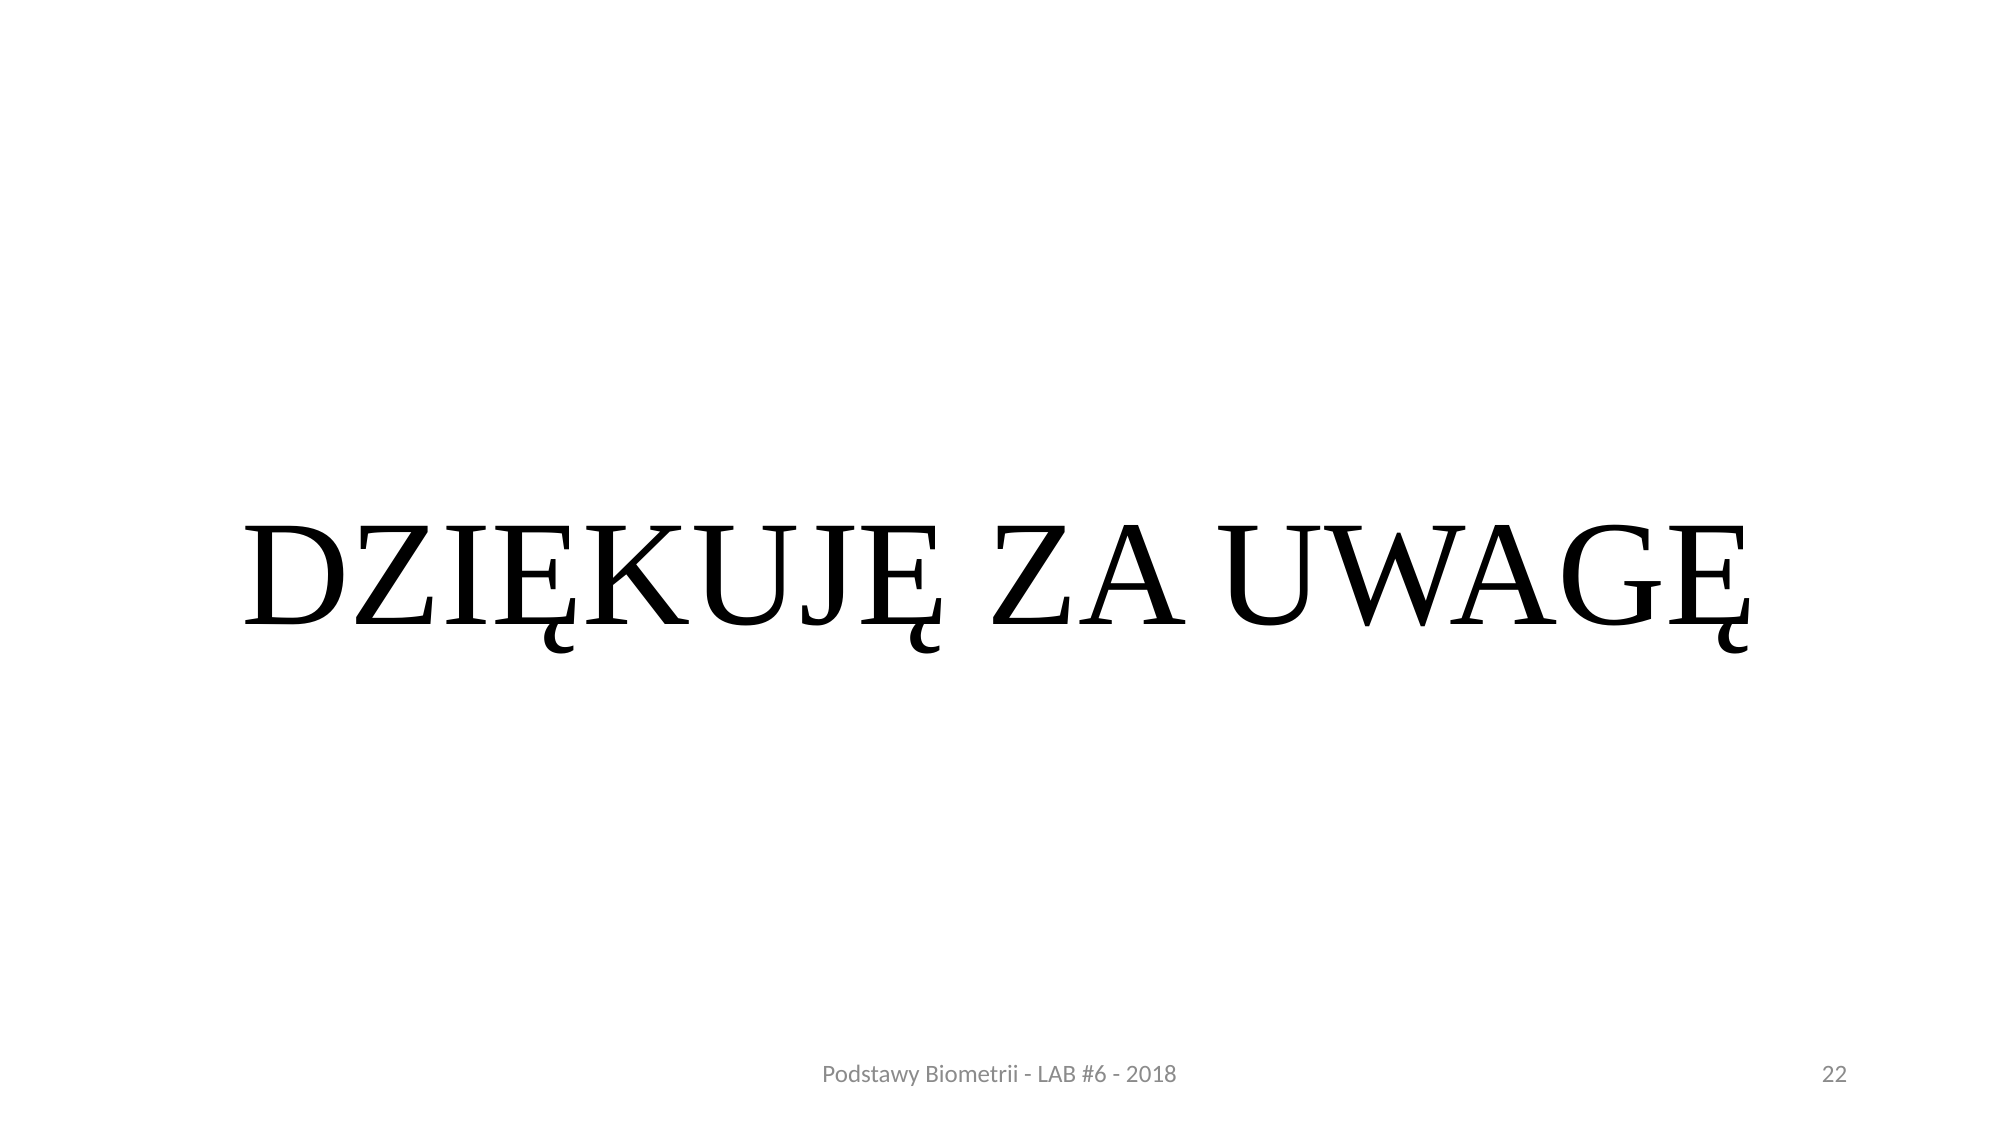

# DZIĘKUJĘ ZA UWAGĘ
Podstawy Biometrii - LAB #6 - 2018
22